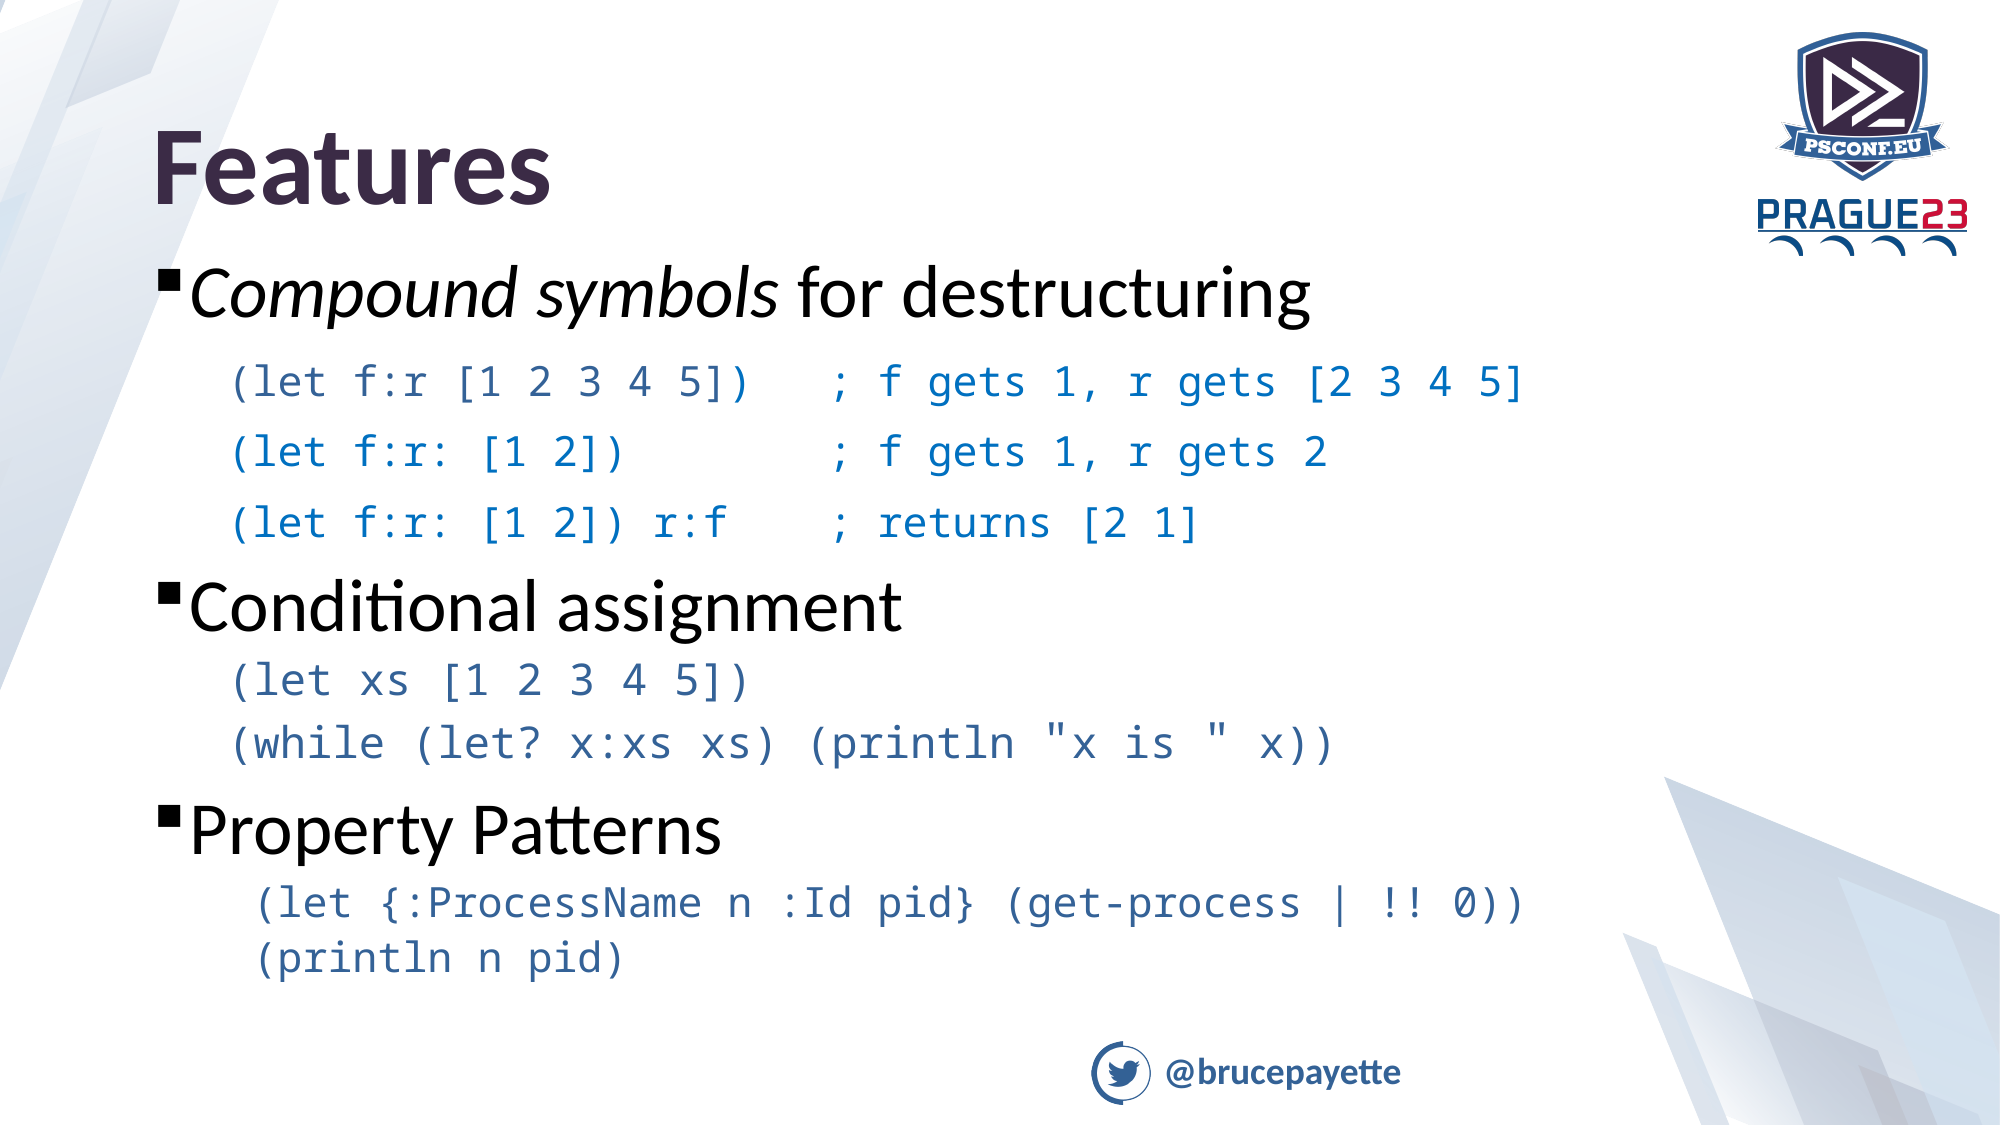

# Features
Compound symbols for destructuring
(let f:r [1 2 3 4 5]) 	; f gets 1, r gets [2 3 4 5]
(let f:r: [1 2]) 		; f gets 1, r gets 2
(let f:r: [1 2]) r:f	; returns [2 1]
Conditional assignment
(let xs [1 2 3 4 5])
(while (let? x:xs xs) (println "x is " x))
Property Patterns
 (let {:ProcessName n :Id pid} (get-process | !! 0))
 (println n pid)